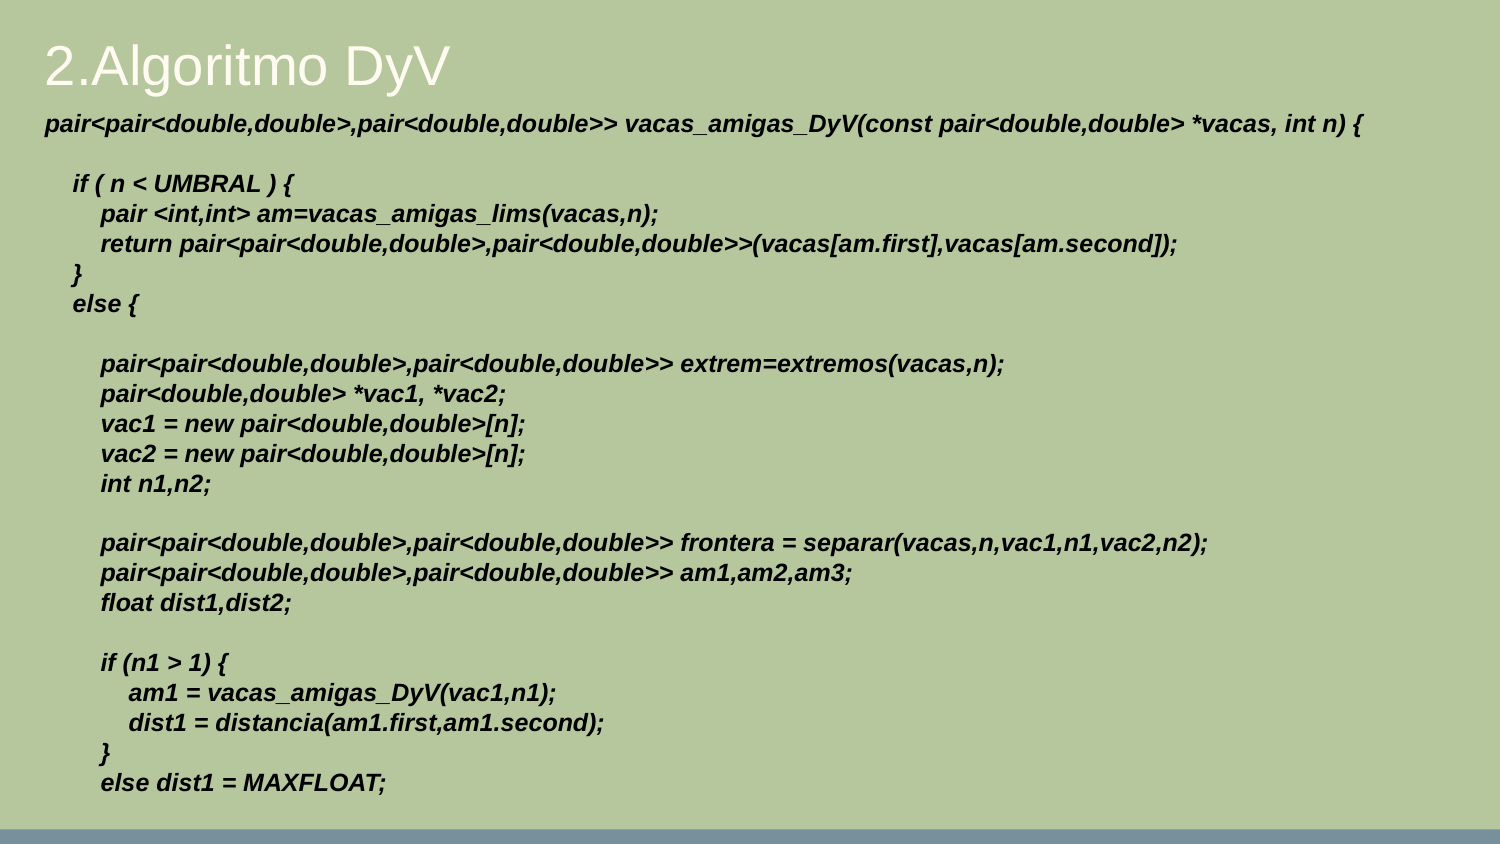

# 2.Algoritmo DyV
pair<pair<double,double>,pair<double,double>> vacas_amigas_DyV(const pair<double,double> *vacas, int n) {

    if ( n < UMBRAL ) {
        pair <int,int> am=vacas_amigas_lims(vacas,n);
        return pair<pair<double,double>,pair<double,double>>(vacas[am.first],vacas[am.second]);
    }
    else {

        pair<pair<double,double>,pair<double,double>> extrem=extremos(vacas,n);
        pair<double,double> *vac1, *vac2;
        vac1 = new pair<double,double>[n];
        vac2 = new pair<double,double>[n];
        int n1,n2;

        pair<pair<double,double>,pair<double,double>> frontera = separar(vacas,n,vac1,n1,vac2,n2);
        pair<pair<double,double>,pair<double,double>> am1,am2,am3;
        float dist1,dist2;

        if (n1 > 1) {
            am1 = vacas_amigas_DyV(vac1,n1);
            dist1 = distancia(am1.first,am1.second);
        }
        else dist1 = MAXFLOAT;